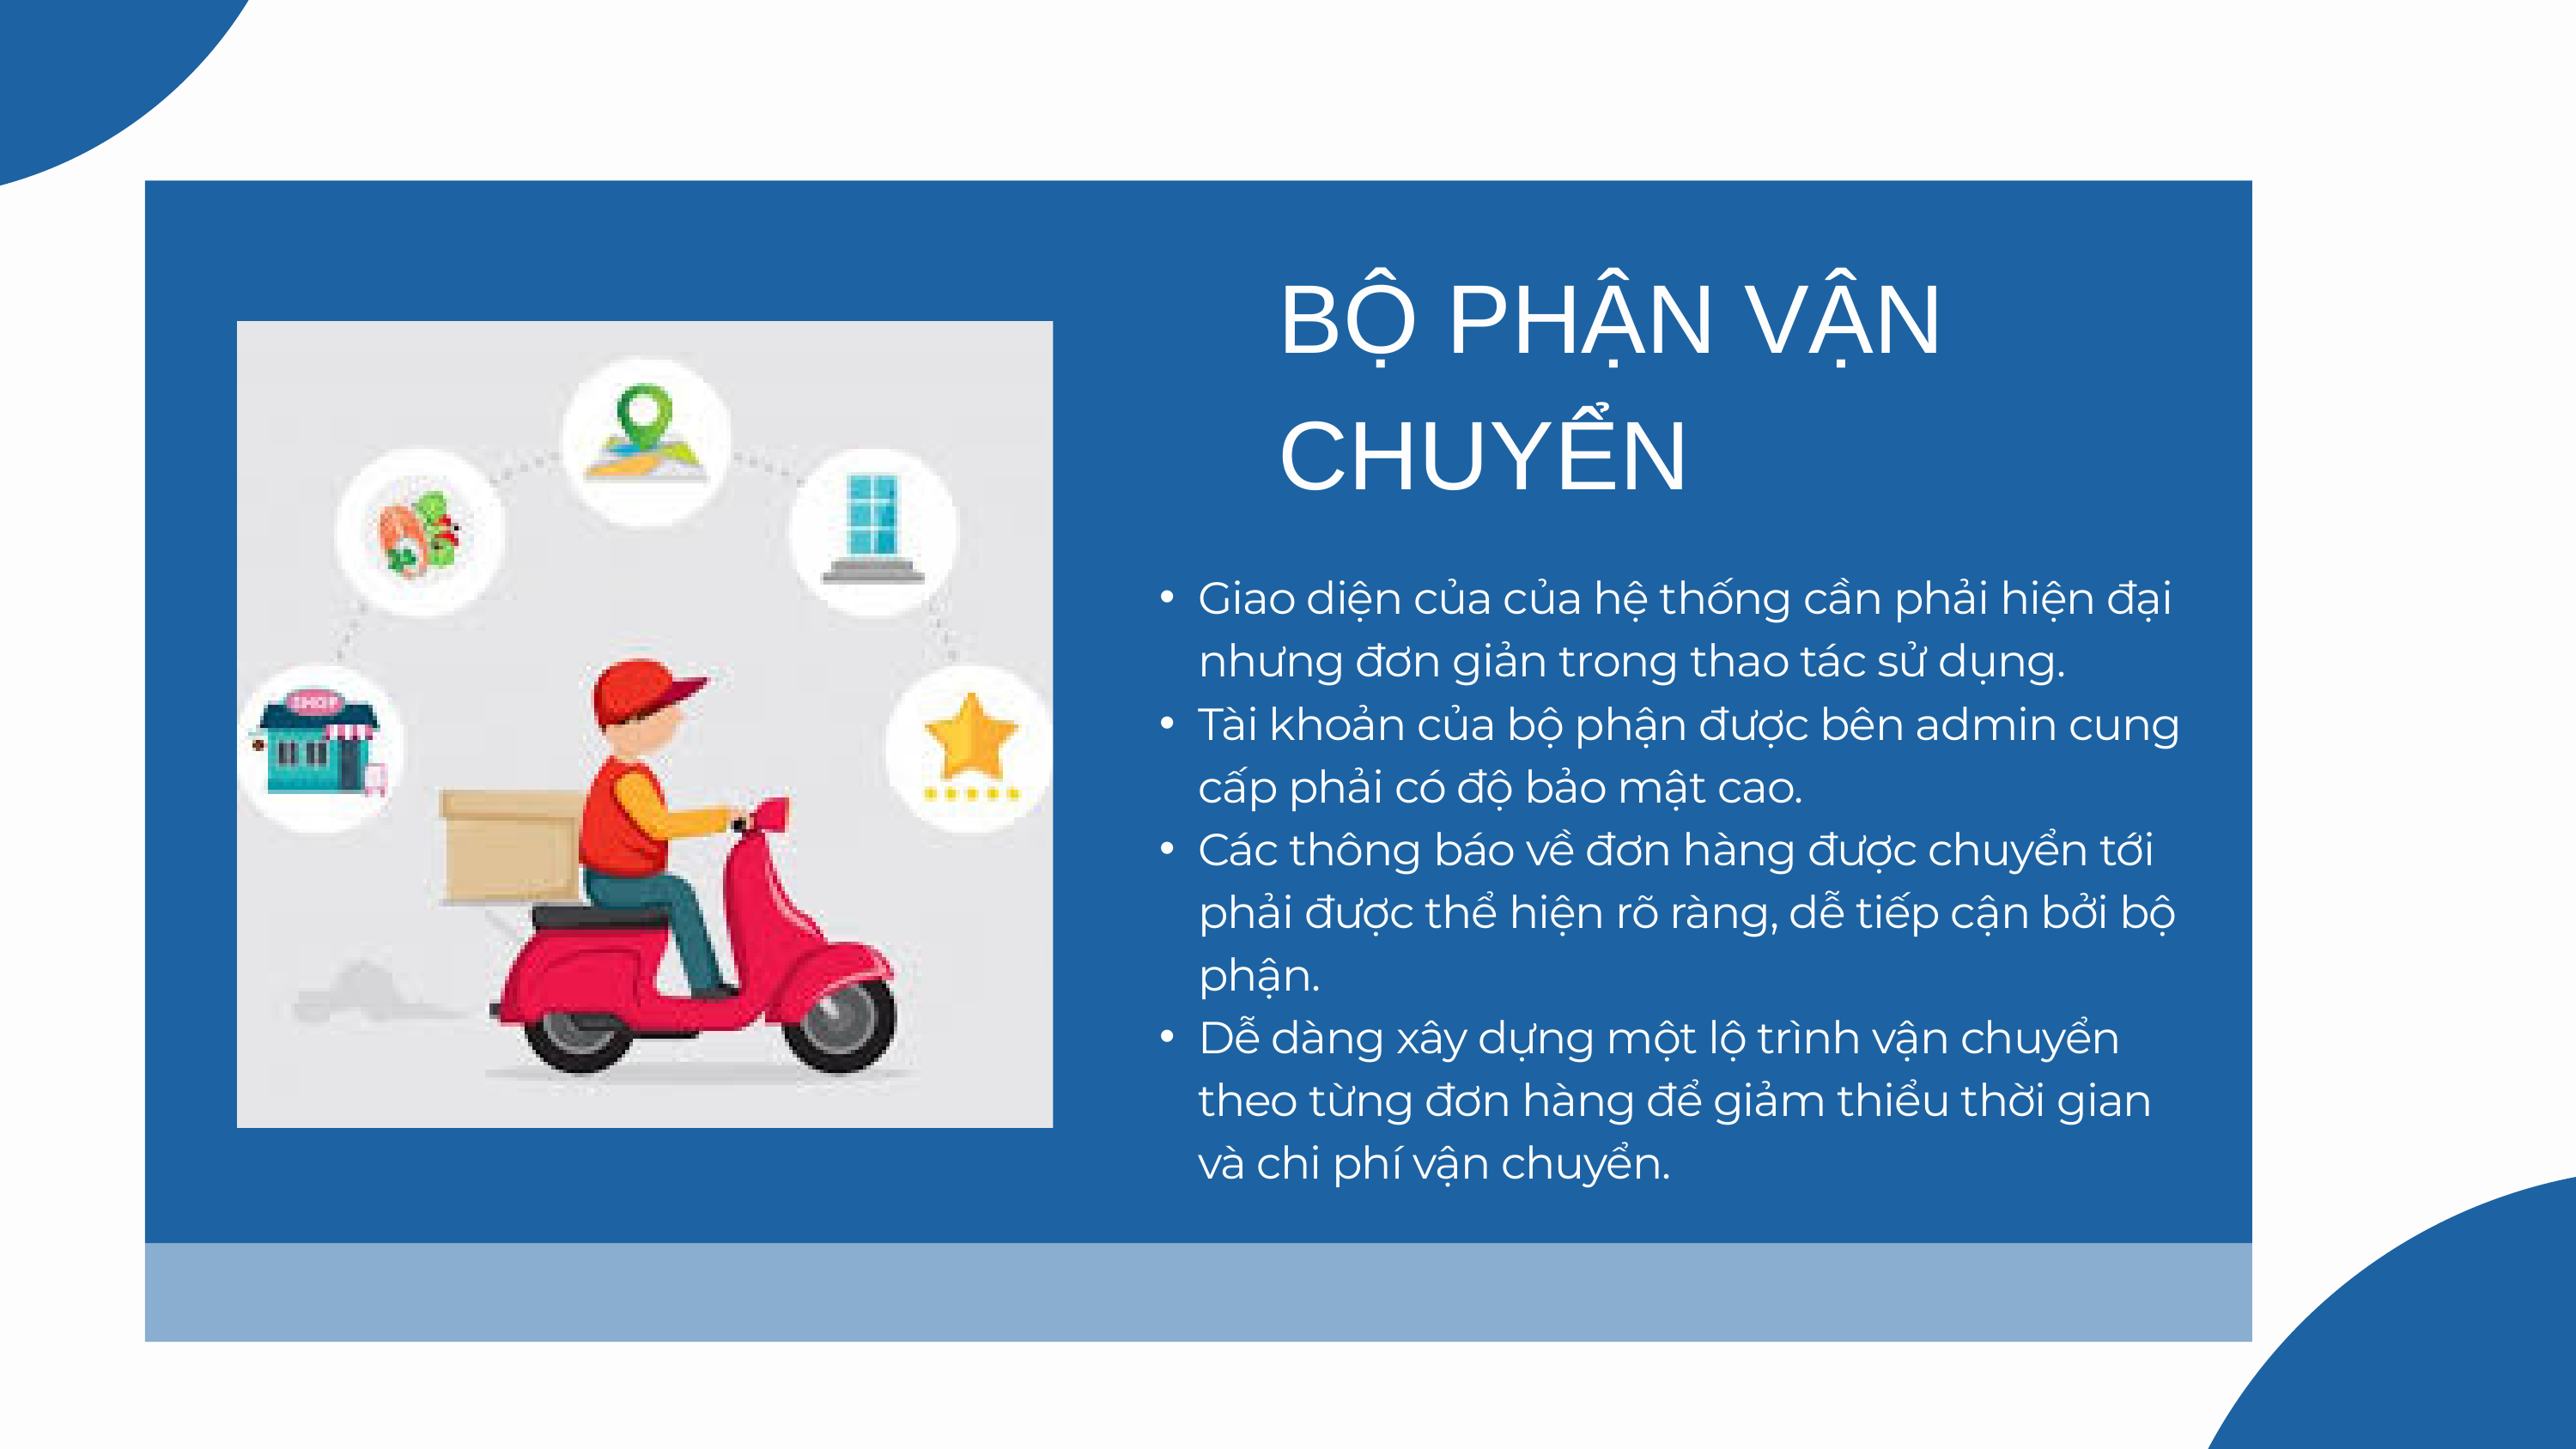

BỘ PHẬN VẬN CHUYỂN

Giao diện của của hệ thống cần phải hiện đại nhưng đơn giản trong thao tác sử dụng.
Tài khoản của bộ phận được bên admin cung cấp phải có độ bảo mật cao.
Các thông báo về đơn hàng được chuyển tới phải được thể hiện rõ ràng, dễ tiếp cận bởi bộ phận.
Dễ dàng xây dựng một lộ trình vận chuyển theo từng đơn hàng để giảm thiểu thời gian và chi phí vận chuyển.